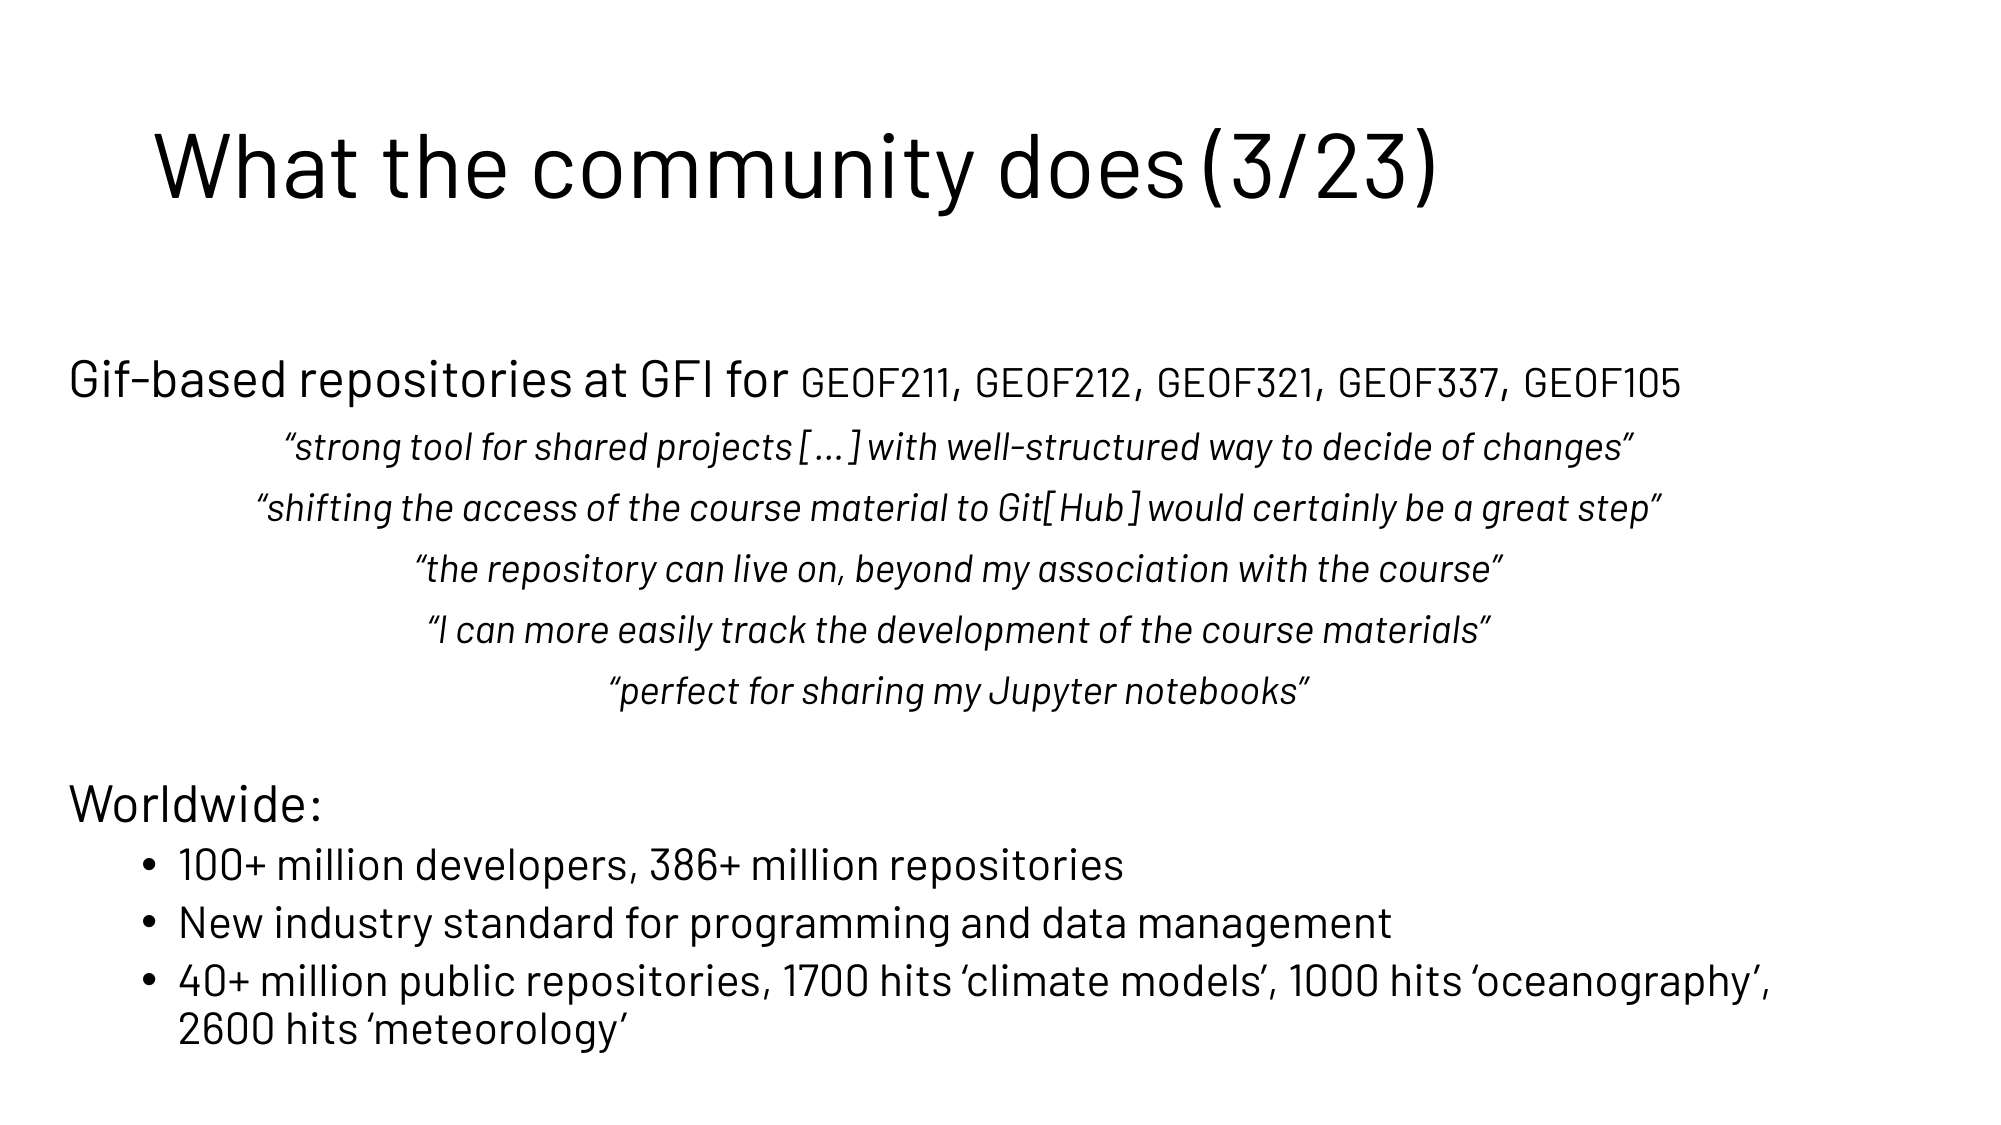

# What the community does (3/23)
Gif-based repositories at GFI for GEOF211, GEOF212, GEOF321, GEOF337, GEOF105
“strong tool for shared projects […] with well-structured way to decide of changes”
“shifting the access of the course material to Git[Hub] would certainly be a great step”
“the repository can live on, beyond my association with the course”
“I can more easily track the development of the course materials”
“perfect for sharing my Jupyter notebooks”
Worldwide:
100+ million developers, 386+ million repositories
New industry standard for programming and data management
40+ million public repositories, 1700 hits ‘climate models’, 1000 hits ‘oceanography’, 2600 hits ‘meteorology’